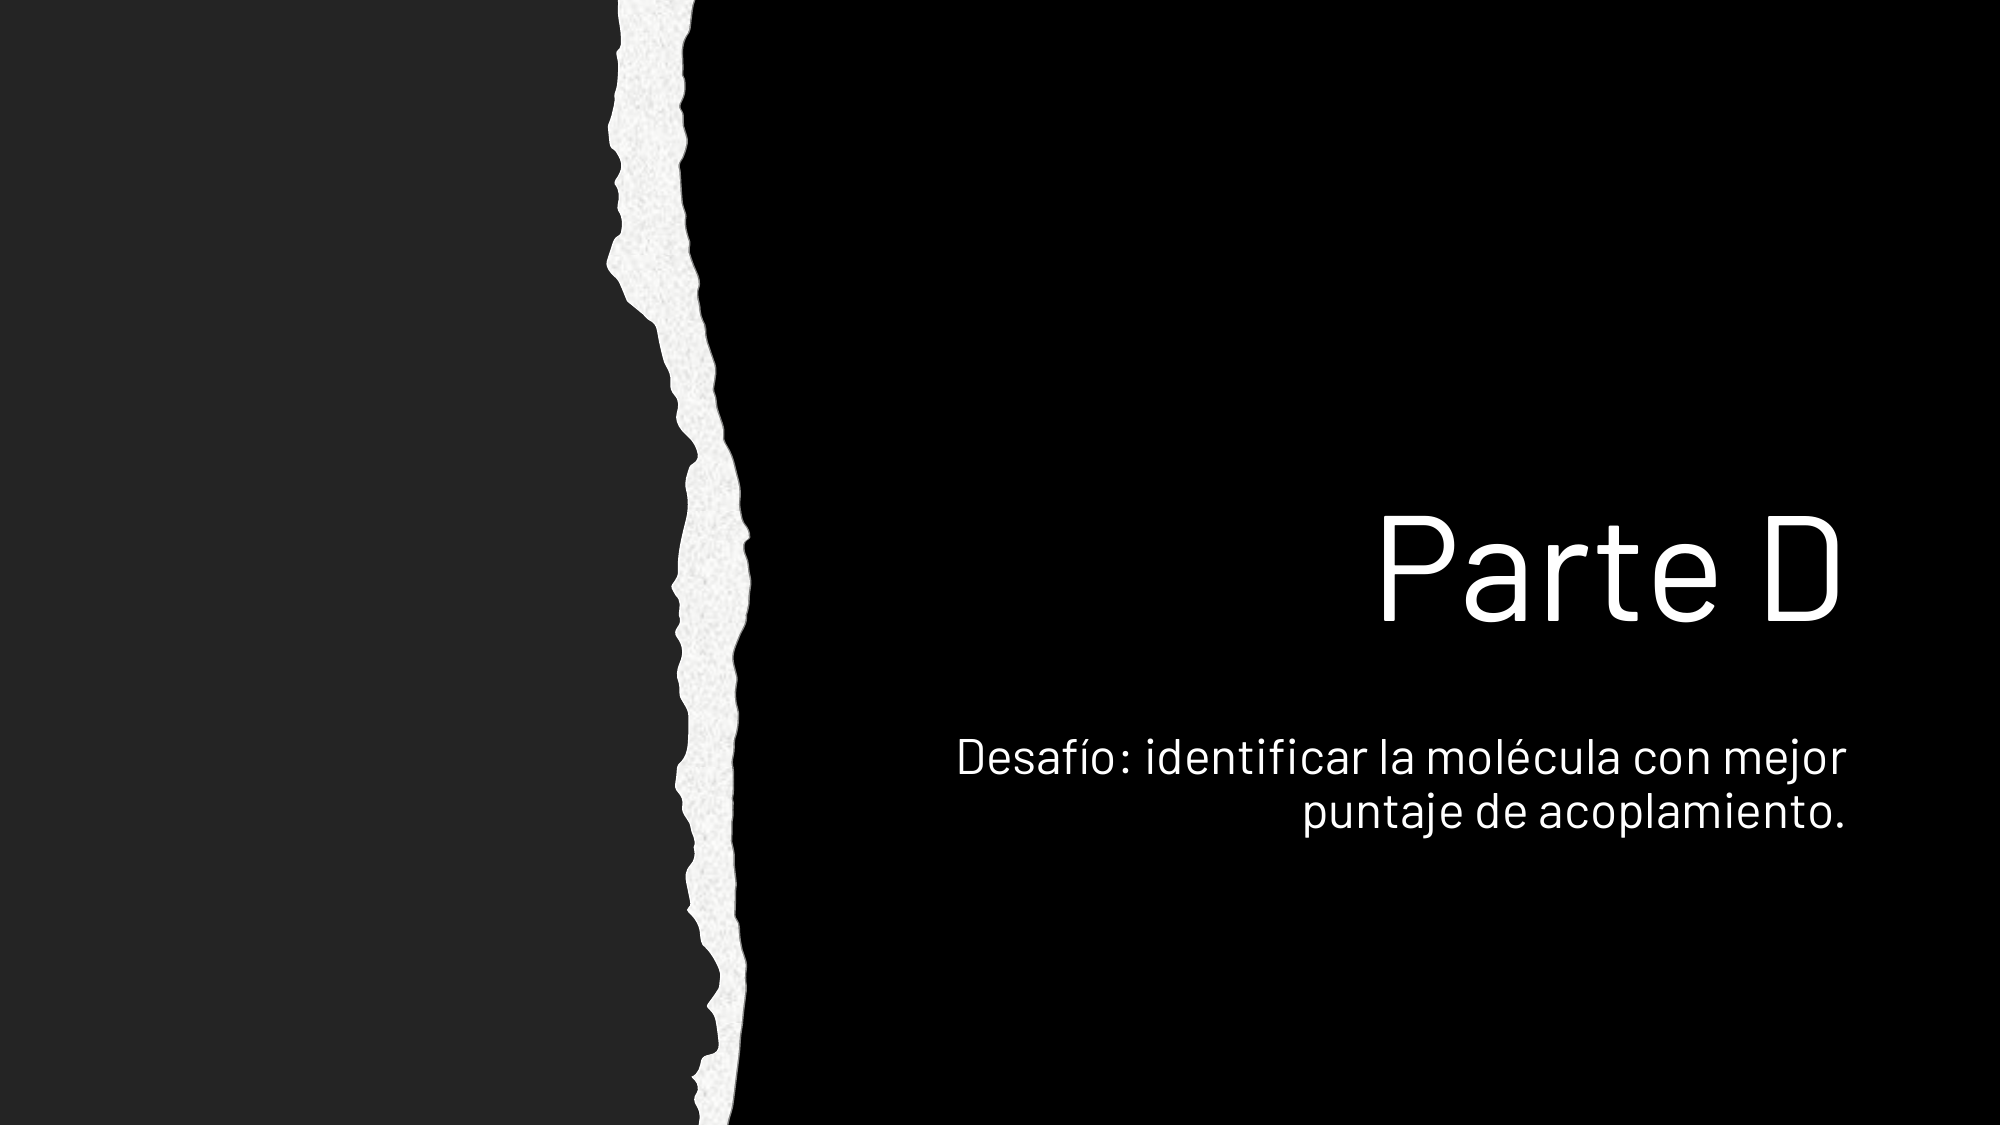

# Parte D
Desafío: identificar la molécula con mejor puntaje de acoplamiento.